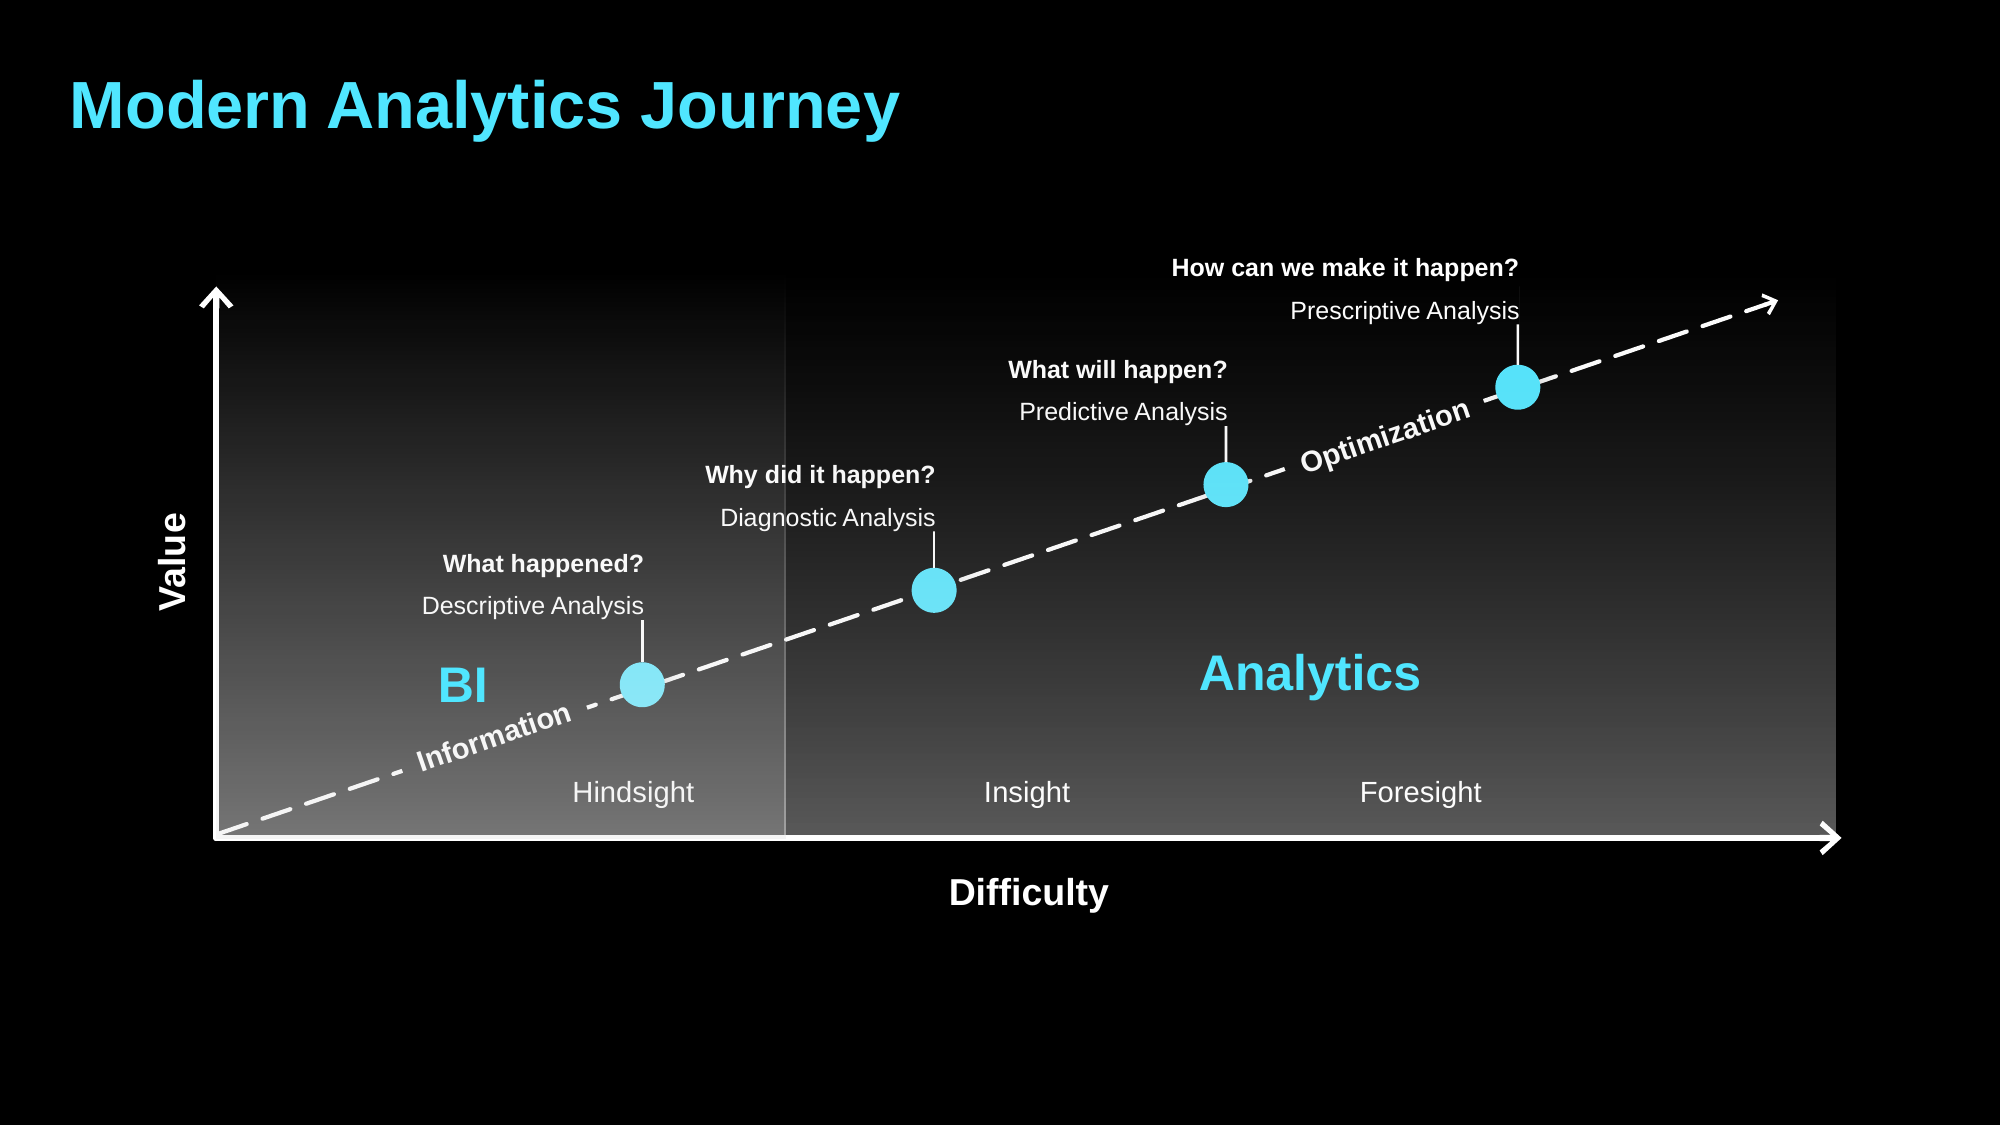

# Modern Analytics Journey

How can we make it happen?
Prescriptive Analysis

Optimization
Value
Information
Difficulty
What will happen?
Predictive Analysis

Why did it happen?
Diagnostic Analysis

What happened?
Descriptive Analysis

Analytics
BI

| Hindsight | Insight | Foresight |
| --- | --- | --- |